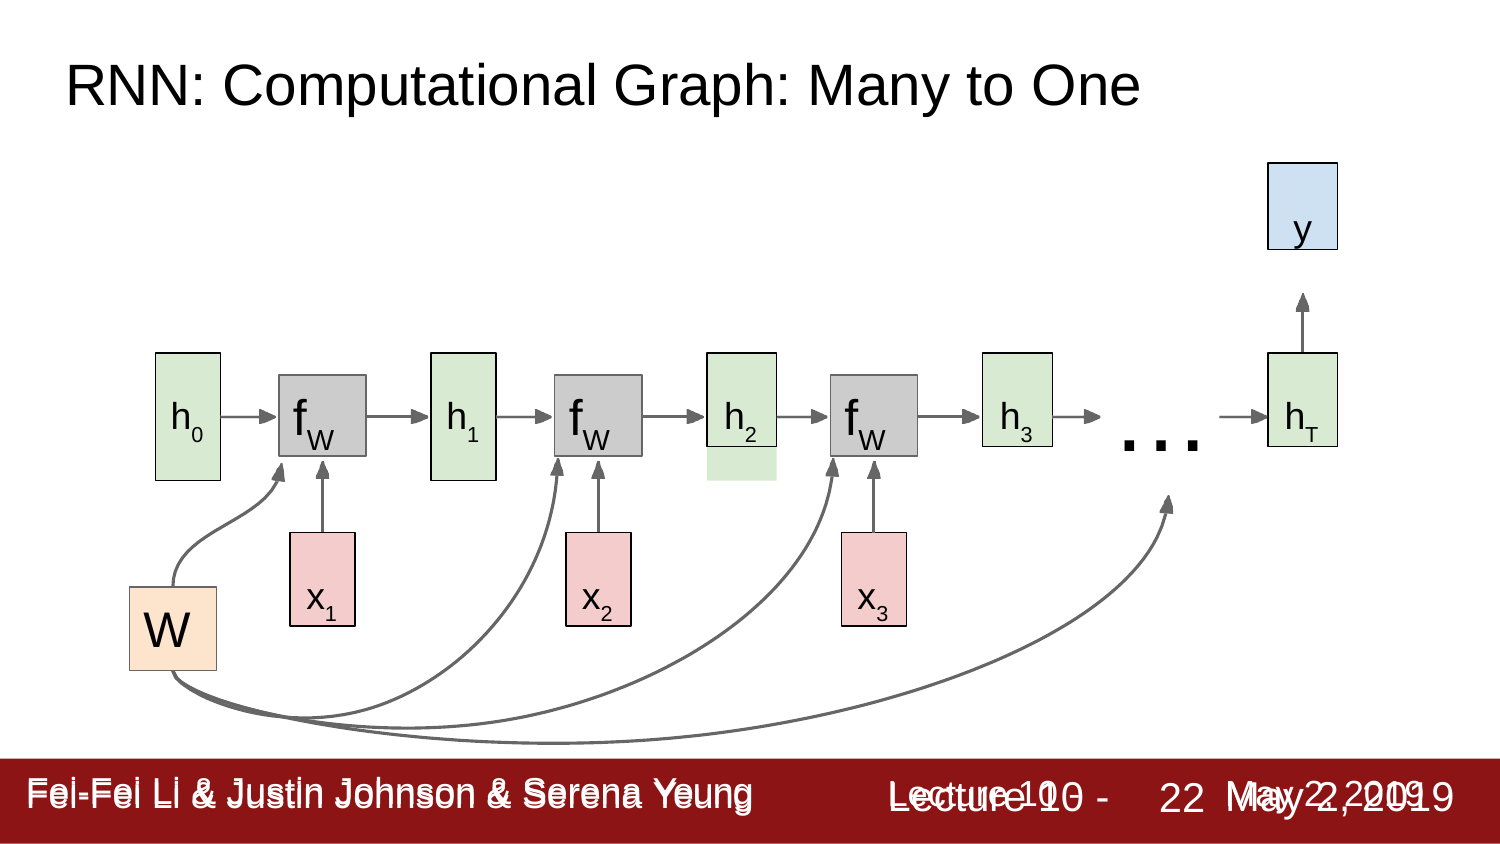

# RNN: Computational Graph: Many to One

y

…

h2
h3
hT
fW
fW
fW
h0
h1

x1
x2
x3

W
Lecture 10 -
May 2, 2019
Fei-Fei Li & Justin Johnson & Serena Yeung
22
Fei-Fei Li & Justin Johnson & Serena Yeung	Lecture 10 -	May 2, 2019